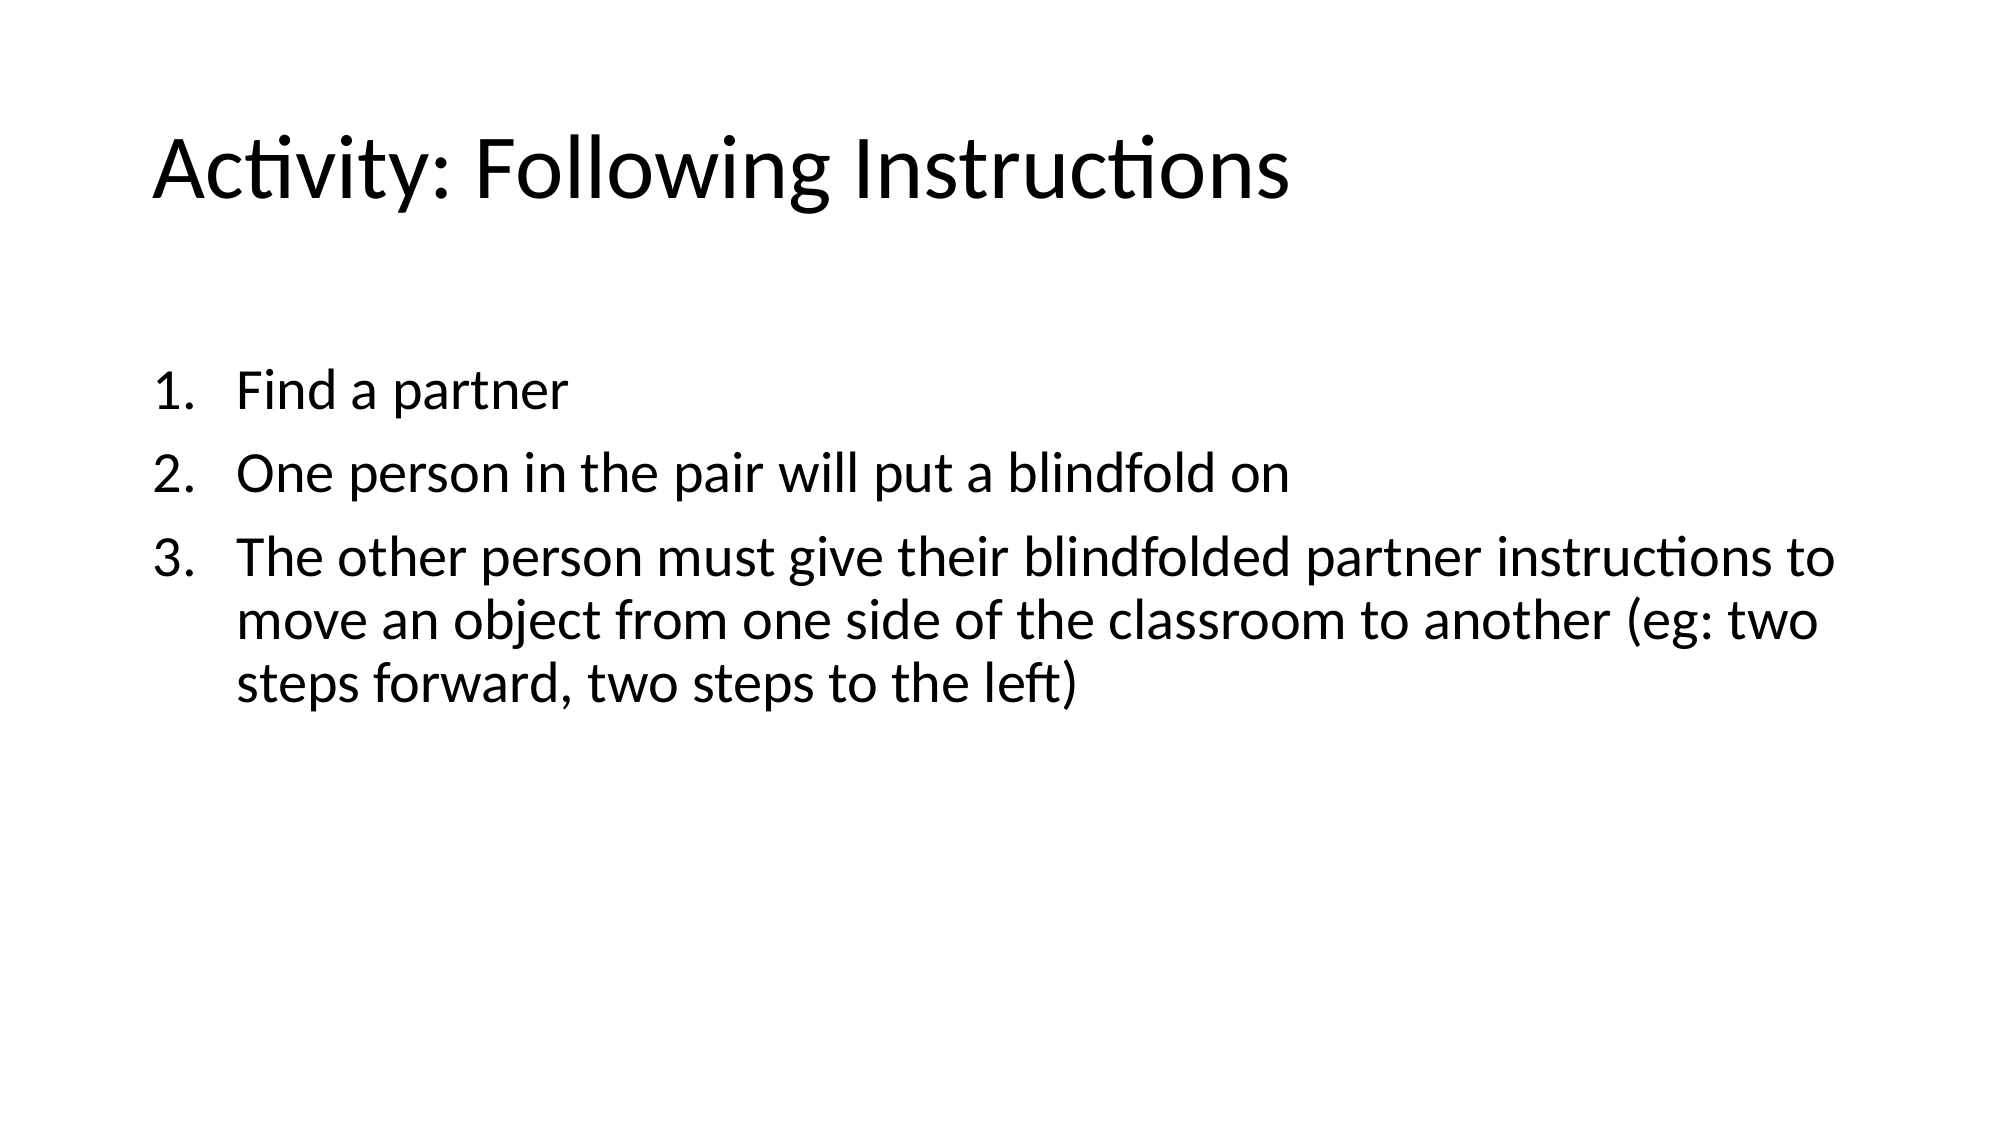

# Activity: Following Instructions
Find a partner
One person in the pair will put a blindfold on
The other person must give their blindfolded partner instructions to move an object from one side of the classroom to another (eg: two steps forward, two steps to the left)